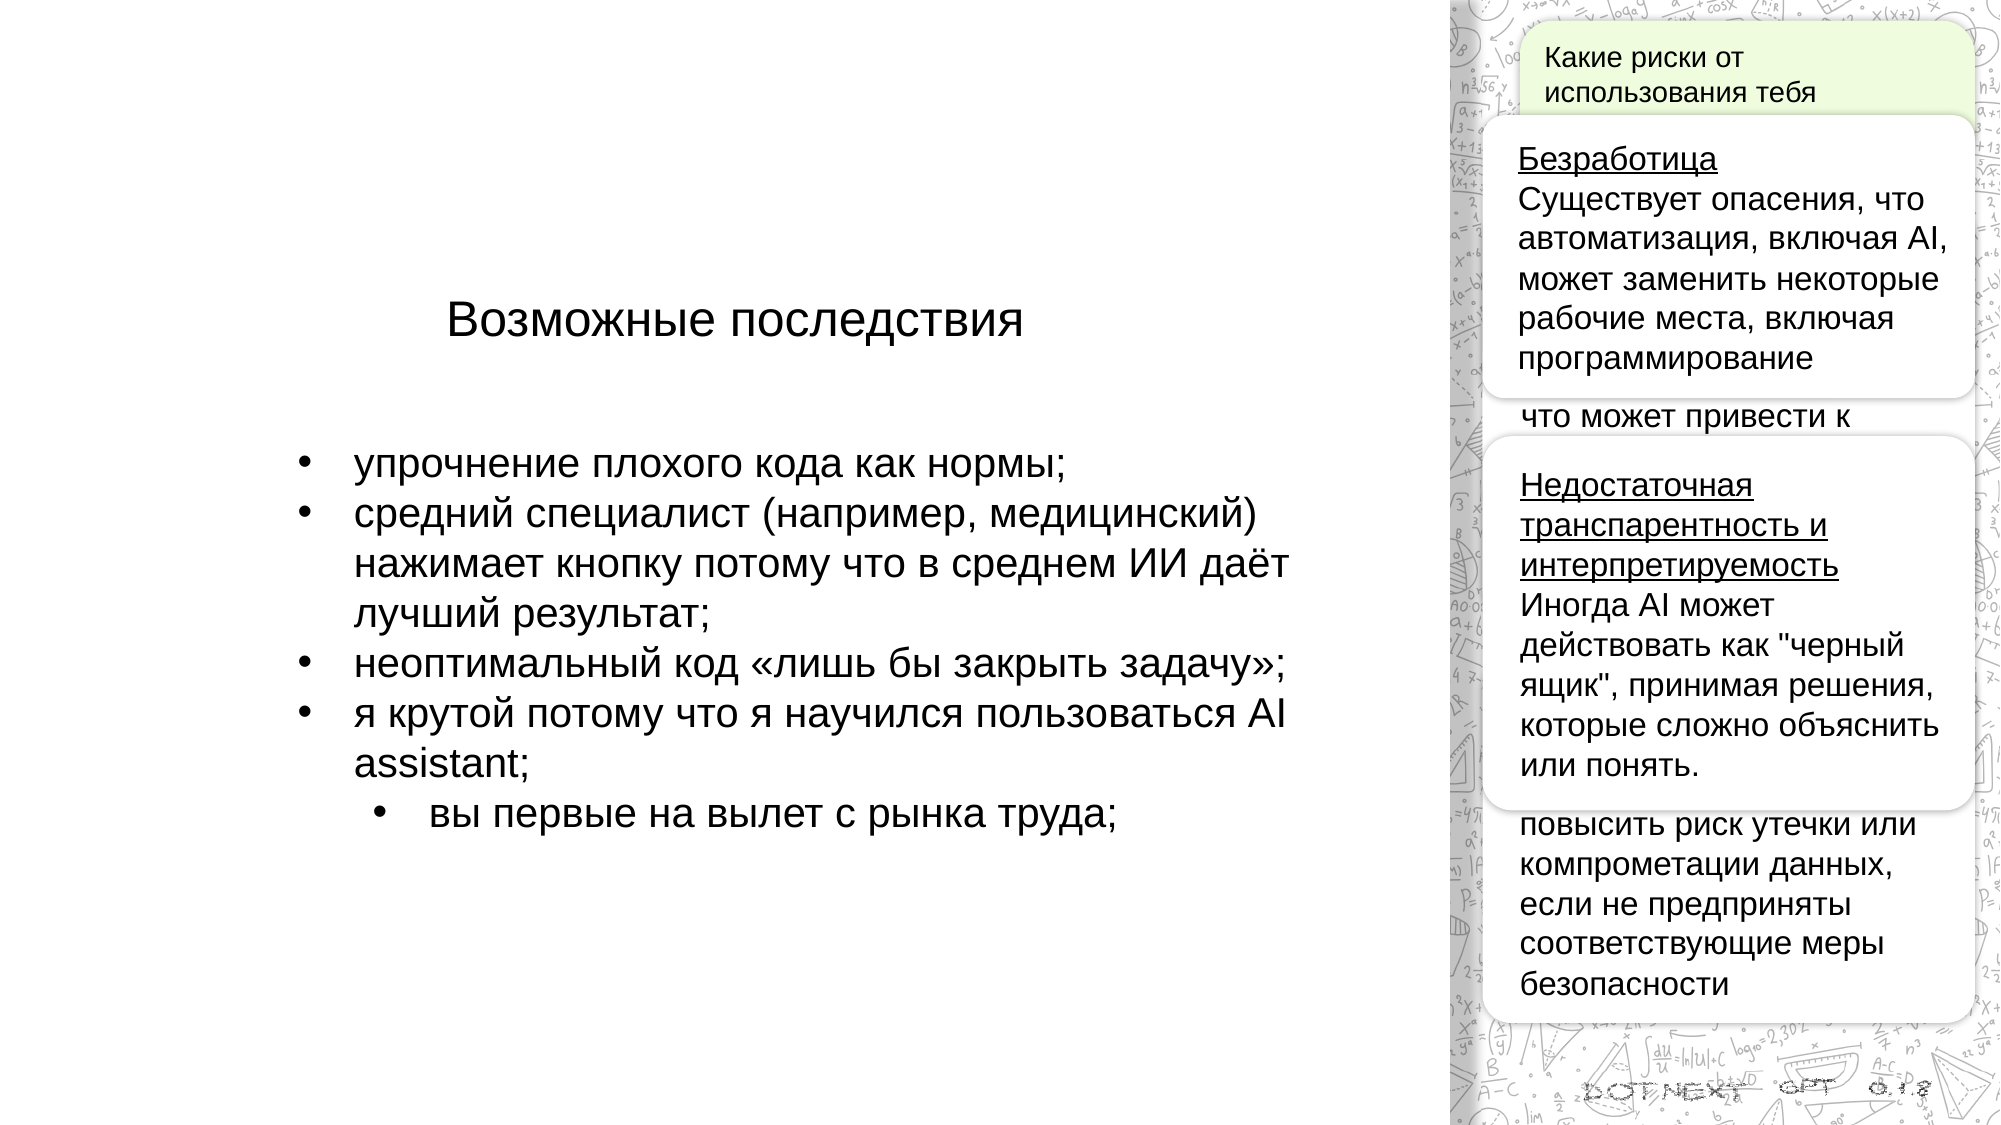

Какие риски от использования тебя программистами?
Зависимость от AI Программисты могут стать слишком зависимыми от искусственного интеллекта, что может привести к ухудшению навыков и знаний, которые они могли бы использовать в отсутствие AI.
Проблемы с безопасностью данных
Использование AI может повысить риск утечки или компрометации данных, если не предприняты соответствующие меры безопасности
Безработица
Существует опасения, что автоматизация, включая AI, может заменить некоторые рабочие места, включая программирование
Возможные последствия
упрочнение плохого кода как нормы;
средний специалист (например, медицинский) нажимает кнопку потому что в среднем ИИ даёт лучший результат;
неоптимальный код «лишь бы закрыть задачу»;
я крутой потому что я научился пользоваться AI assistant;
вы первые на вылет с рынка труда;
Недостаточная транспарентность и интерпретируемость Иногда AI может действовать как "черный ящик", принимая решения, которые сложно объяснить или понять.